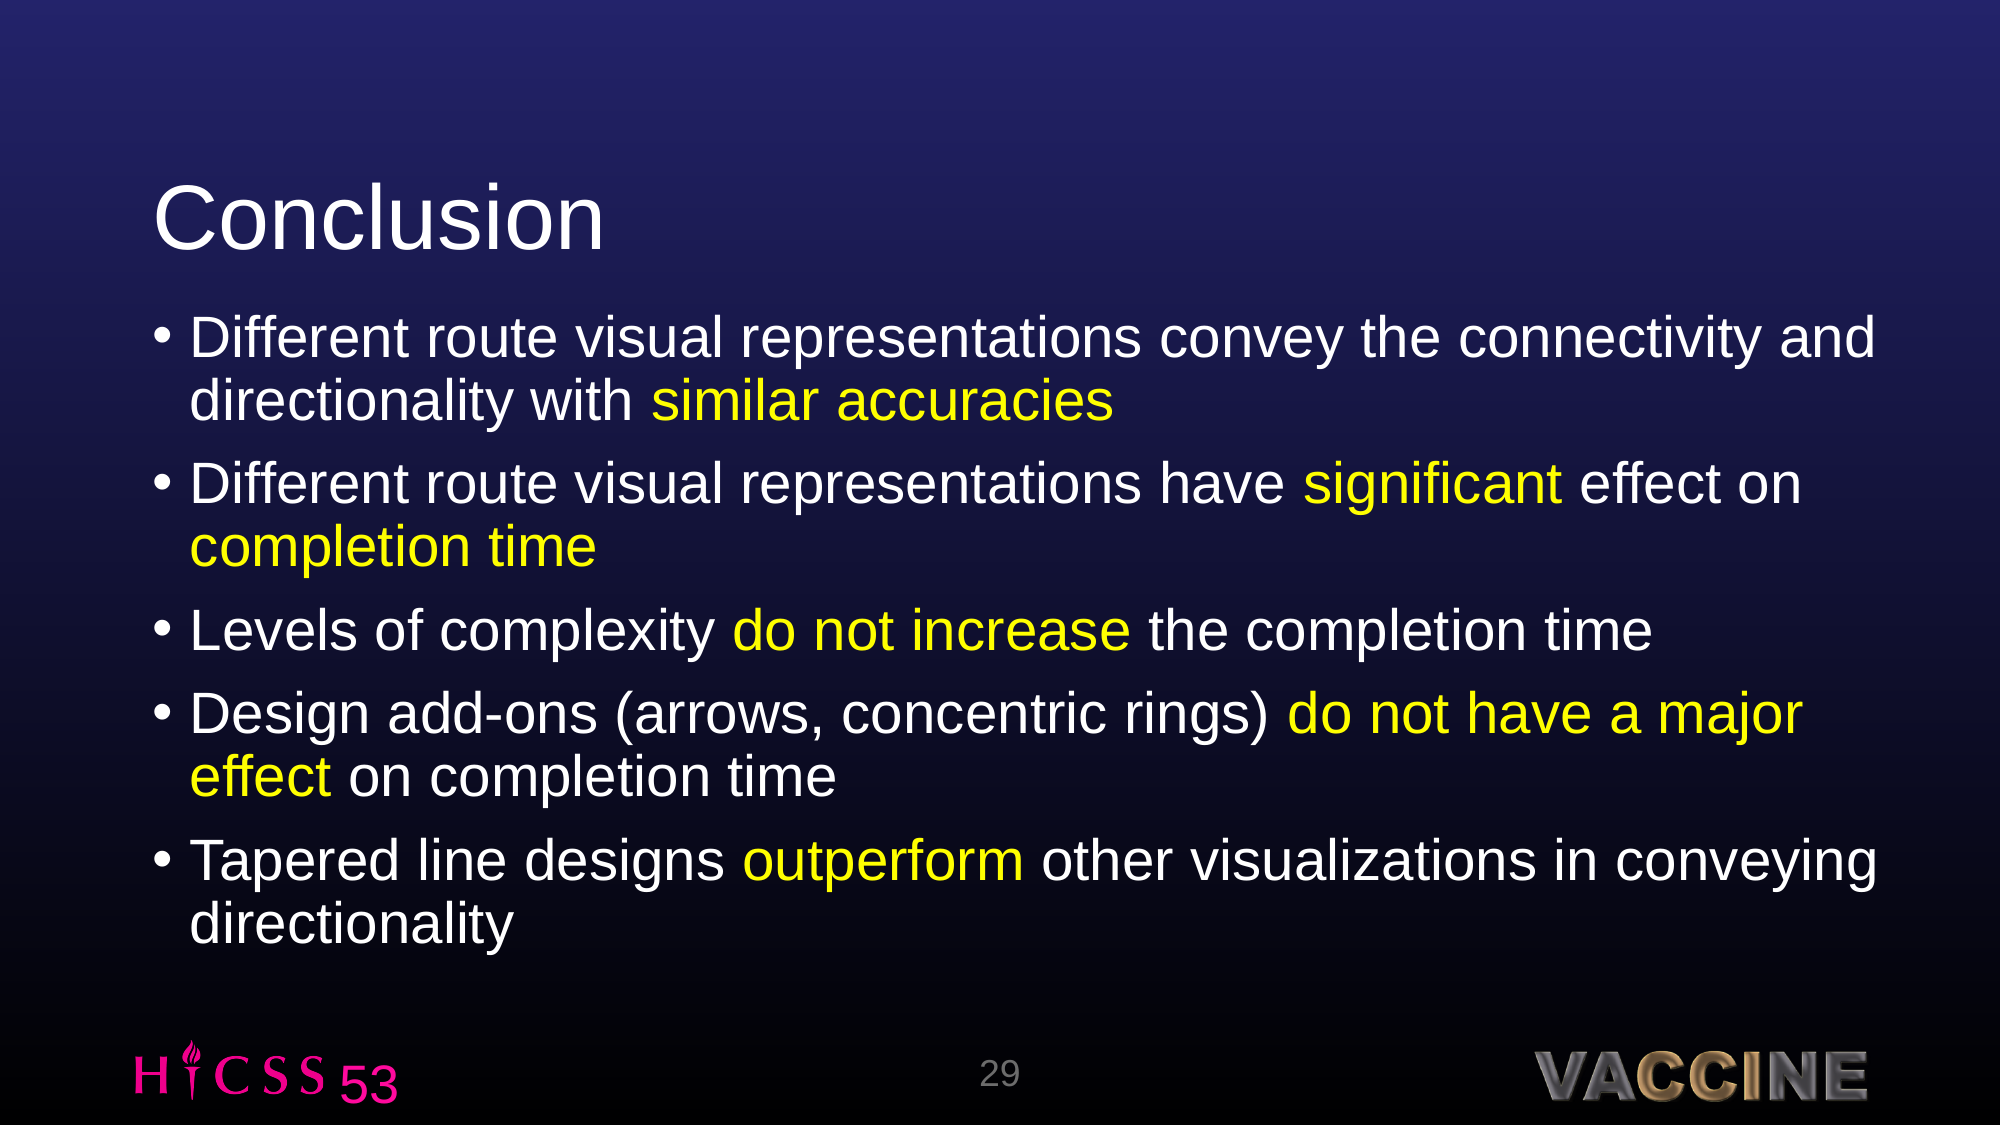

# Conclusion
Different route visual representations convey the connectivity and directionality with similar accuracies
Different route visual representations have significant effect on completion time
Levels of complexity do not increase the completion time
Design add-ons (arrows, concentric rings) do not have a major effect on completion time
Tapered line designs outperform other visualizations in conveying directionality

29